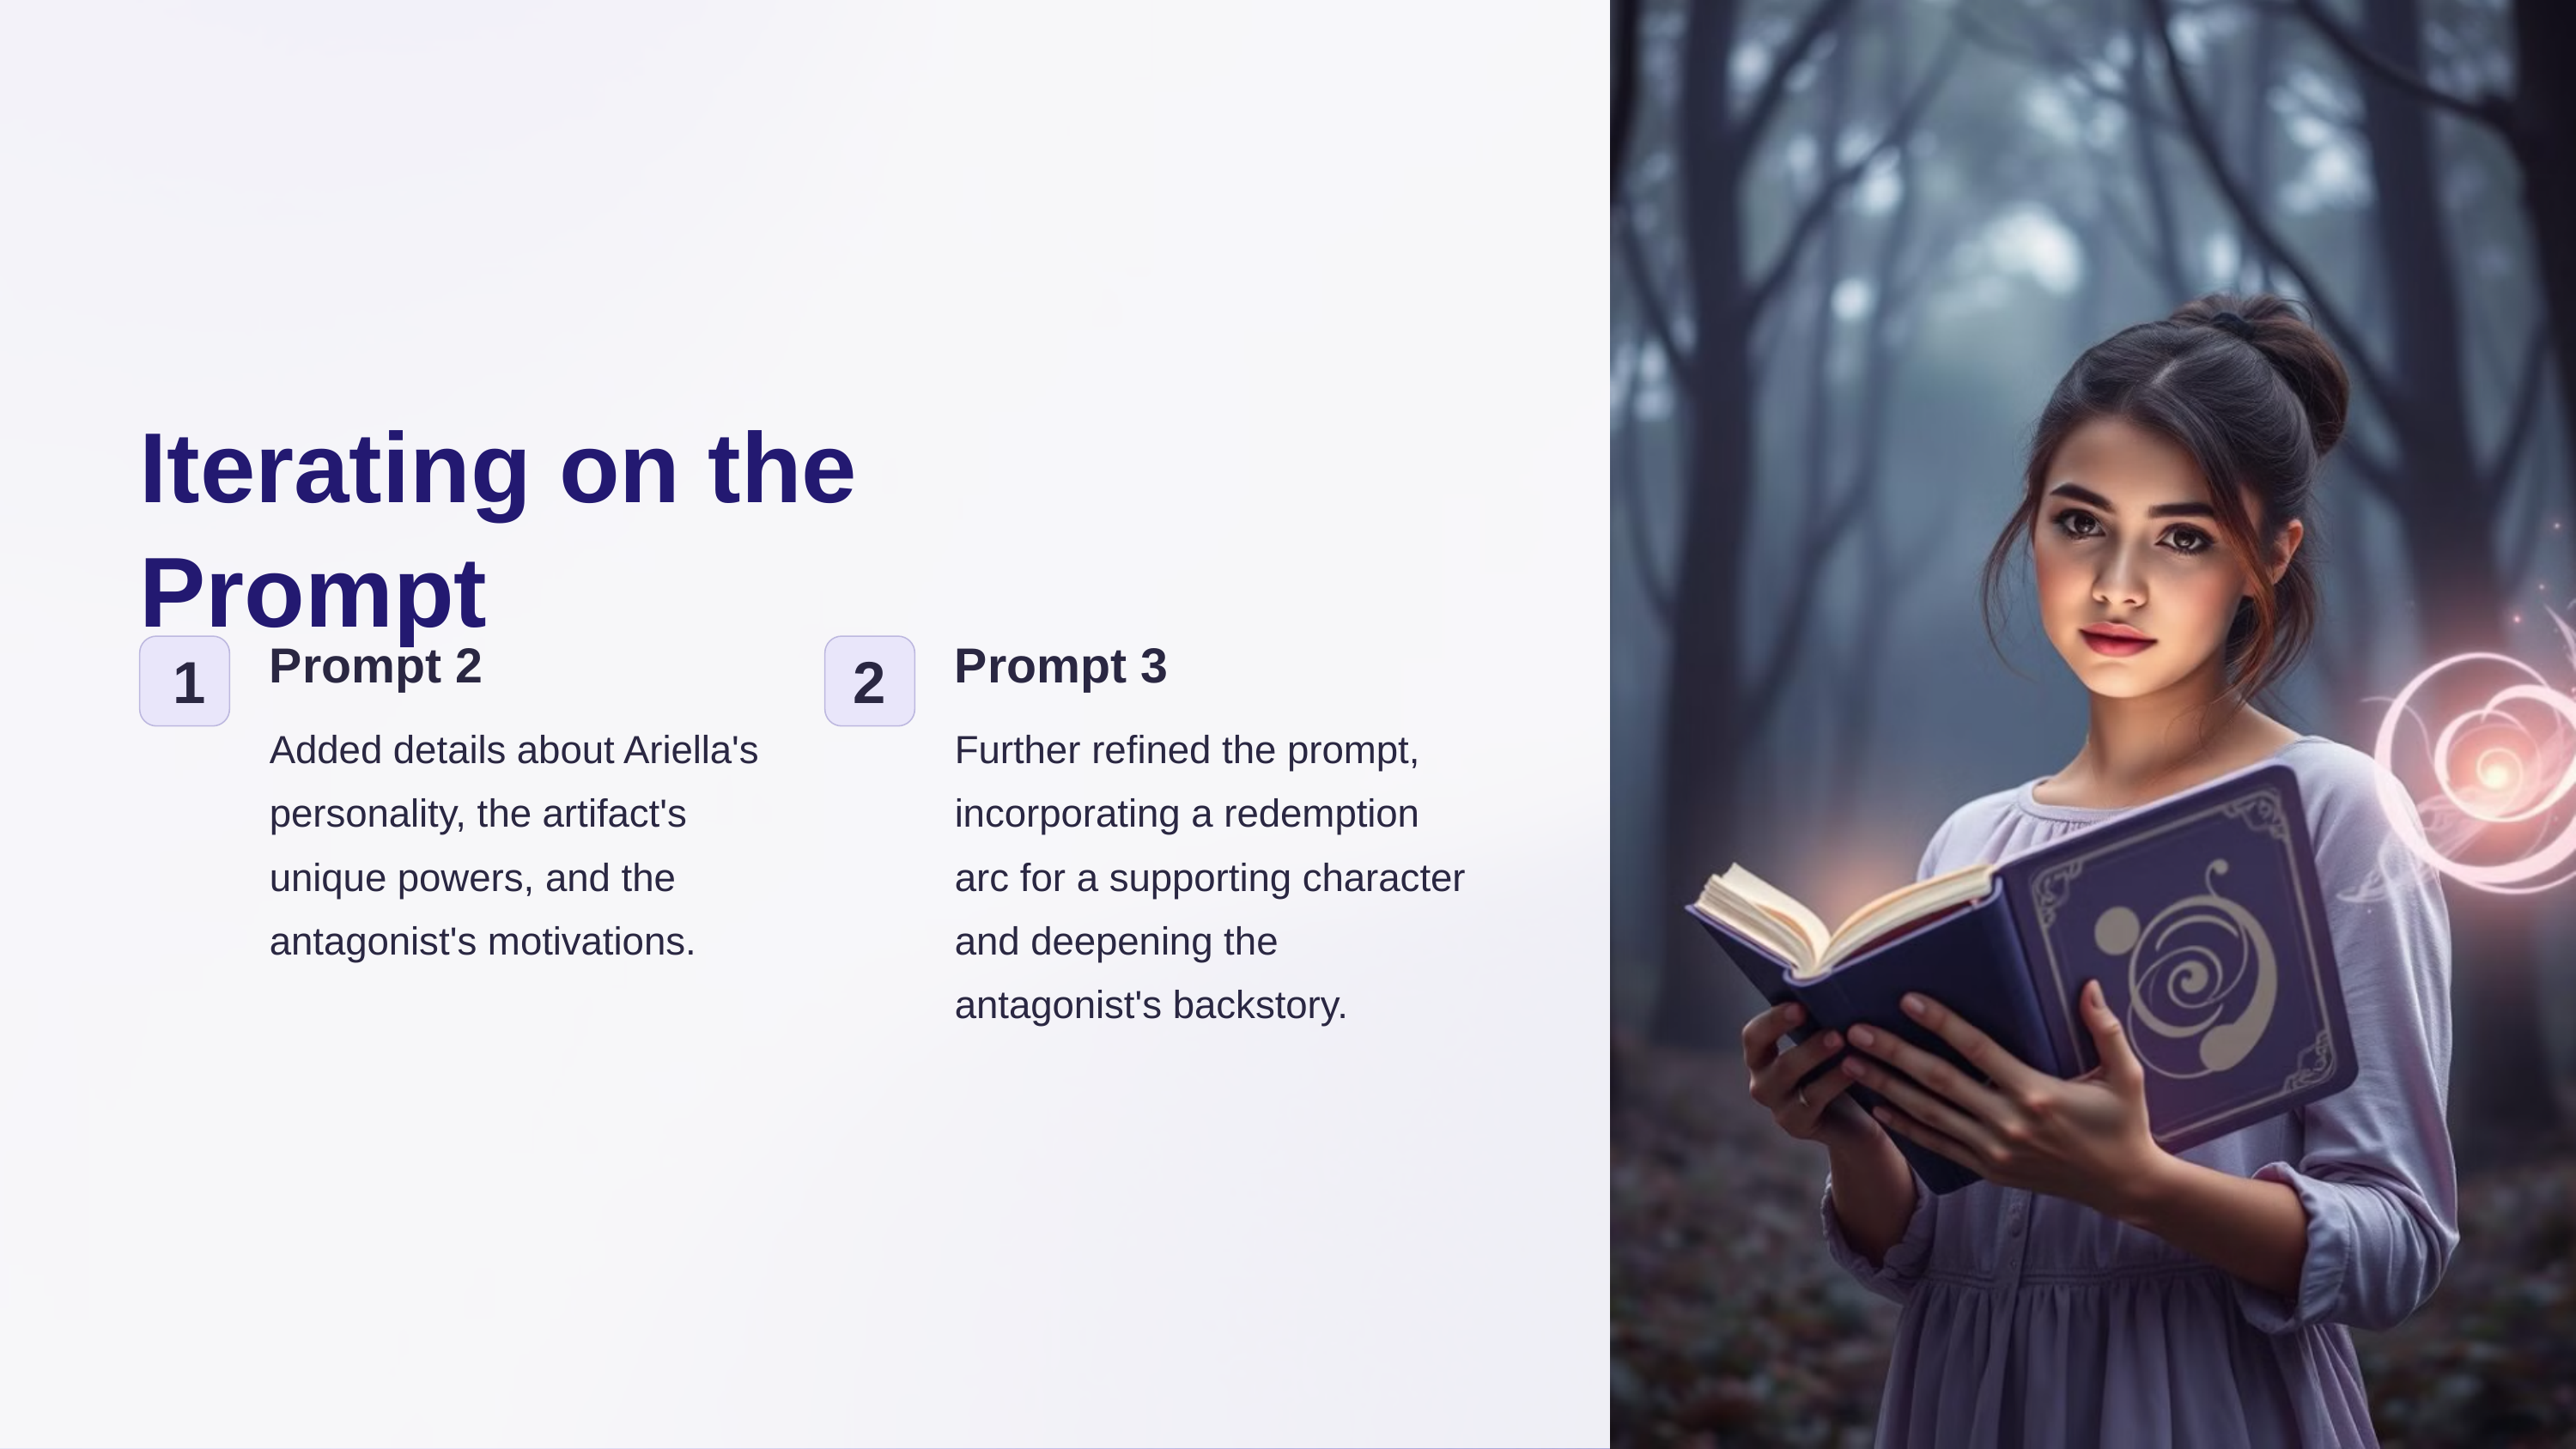

Iterating on the Prompt
Prompt 2
Prompt 3

1
2
Added details about Ariella's personality, the artifact's unique powers, and the antagonist's motivations.
Further refined the prompt, incorporating a redemption arc for a supporting character and deepening the antagonist's backstory.